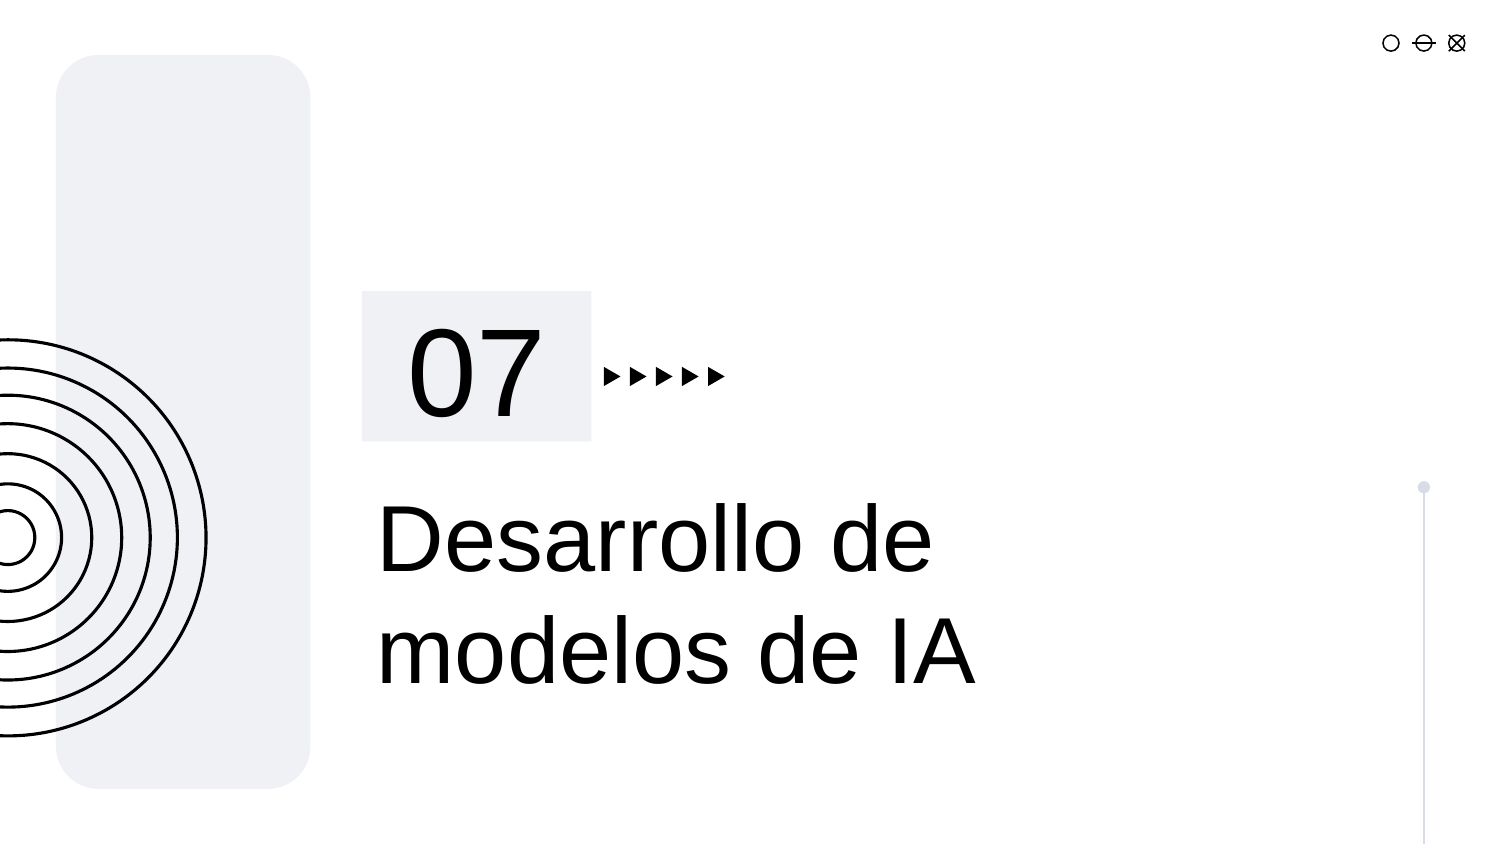

07

# Desarrollo de modelos de IA